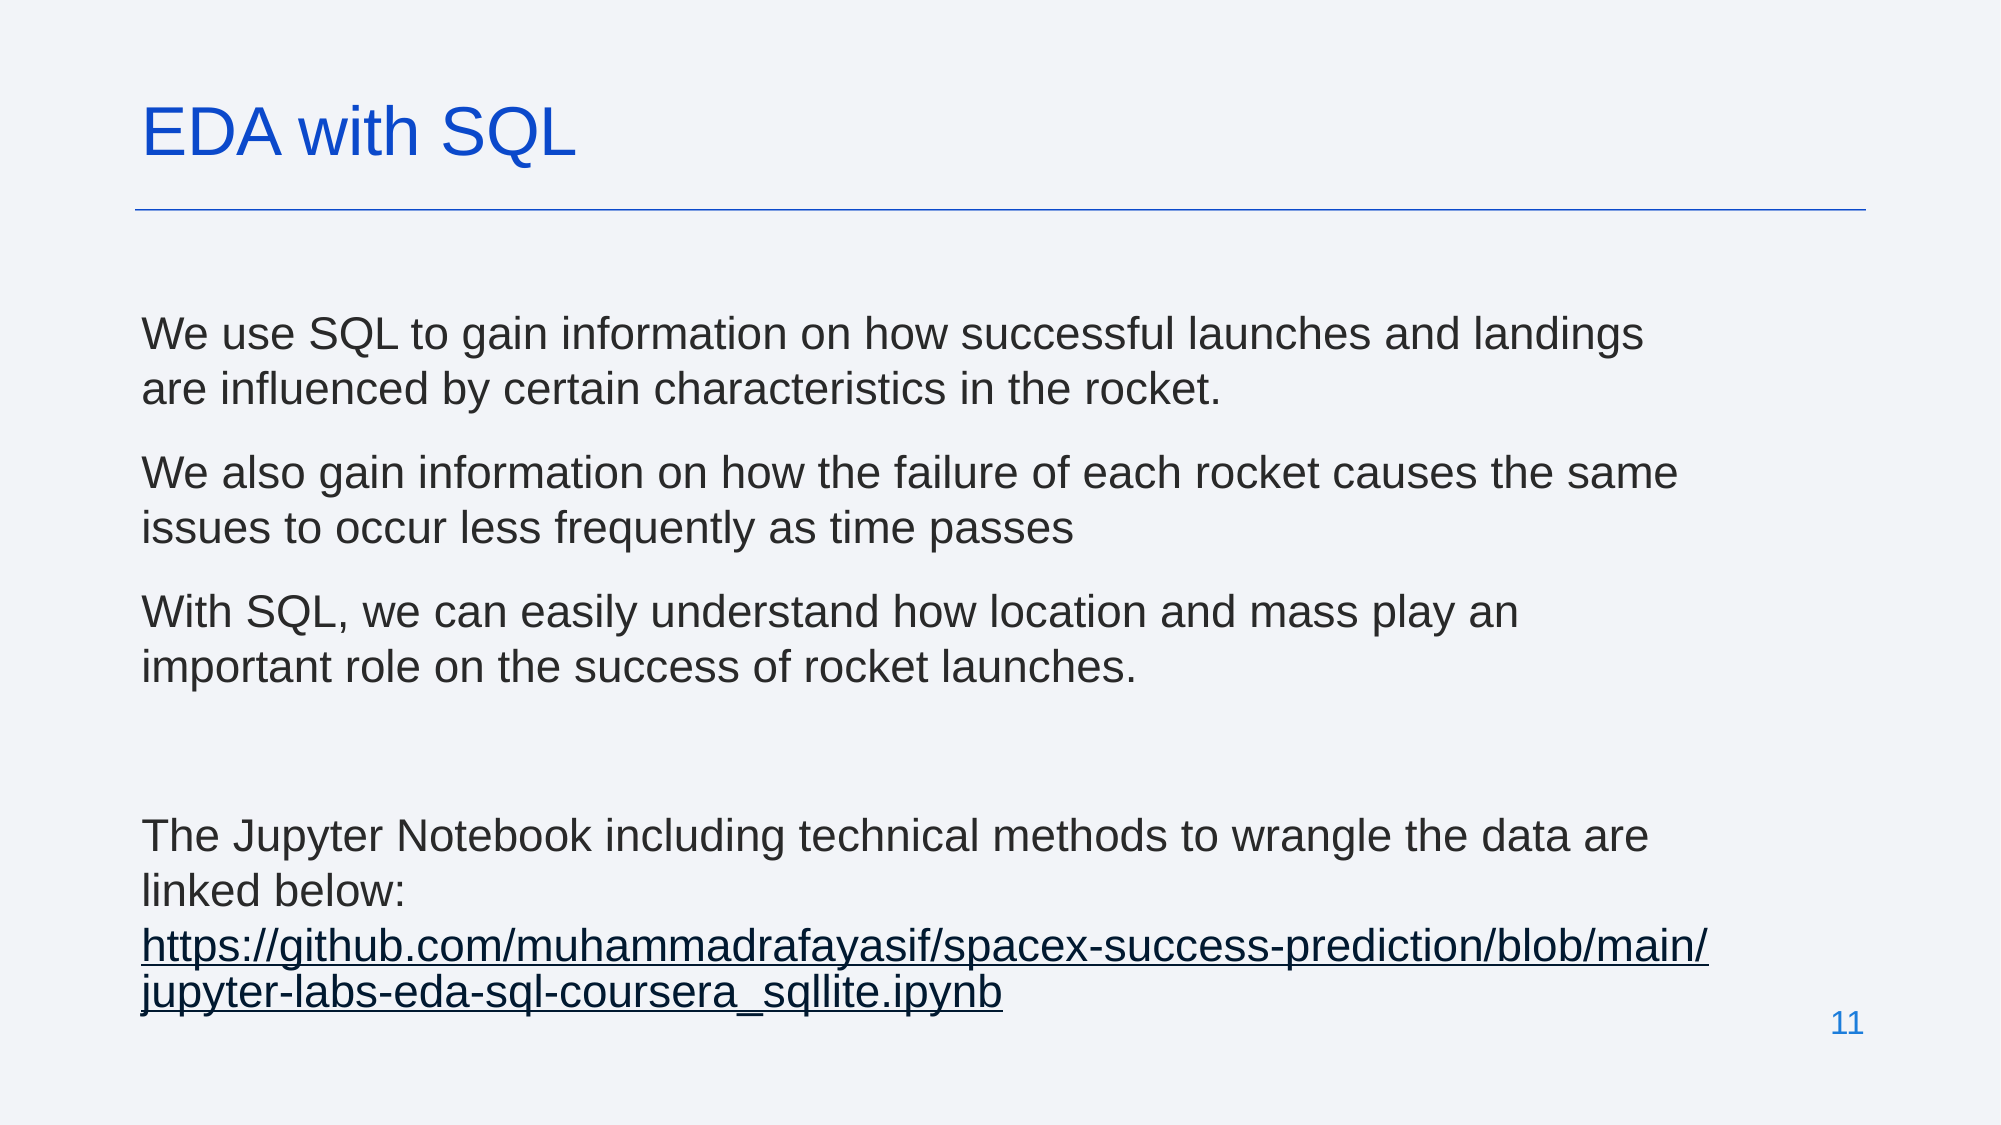

EDA with SQL
We use SQL to gain information on how successful launches and landings are influenced by certain characteristics in the rocket.
We also gain information on how the failure of each rocket causes the same issues to occur less frequently as time passes
With SQL, we can easily understand how location and mass play an important role on the success of rocket launches.

The Jupyter Notebook including technical methods to wrangle the data are linked below: 	              https://github.com/muhammadrafayasif/spacex-success-prediction/blob/main/jupyter-labs-eda-sql-coursera_sqllite.ipynb

11